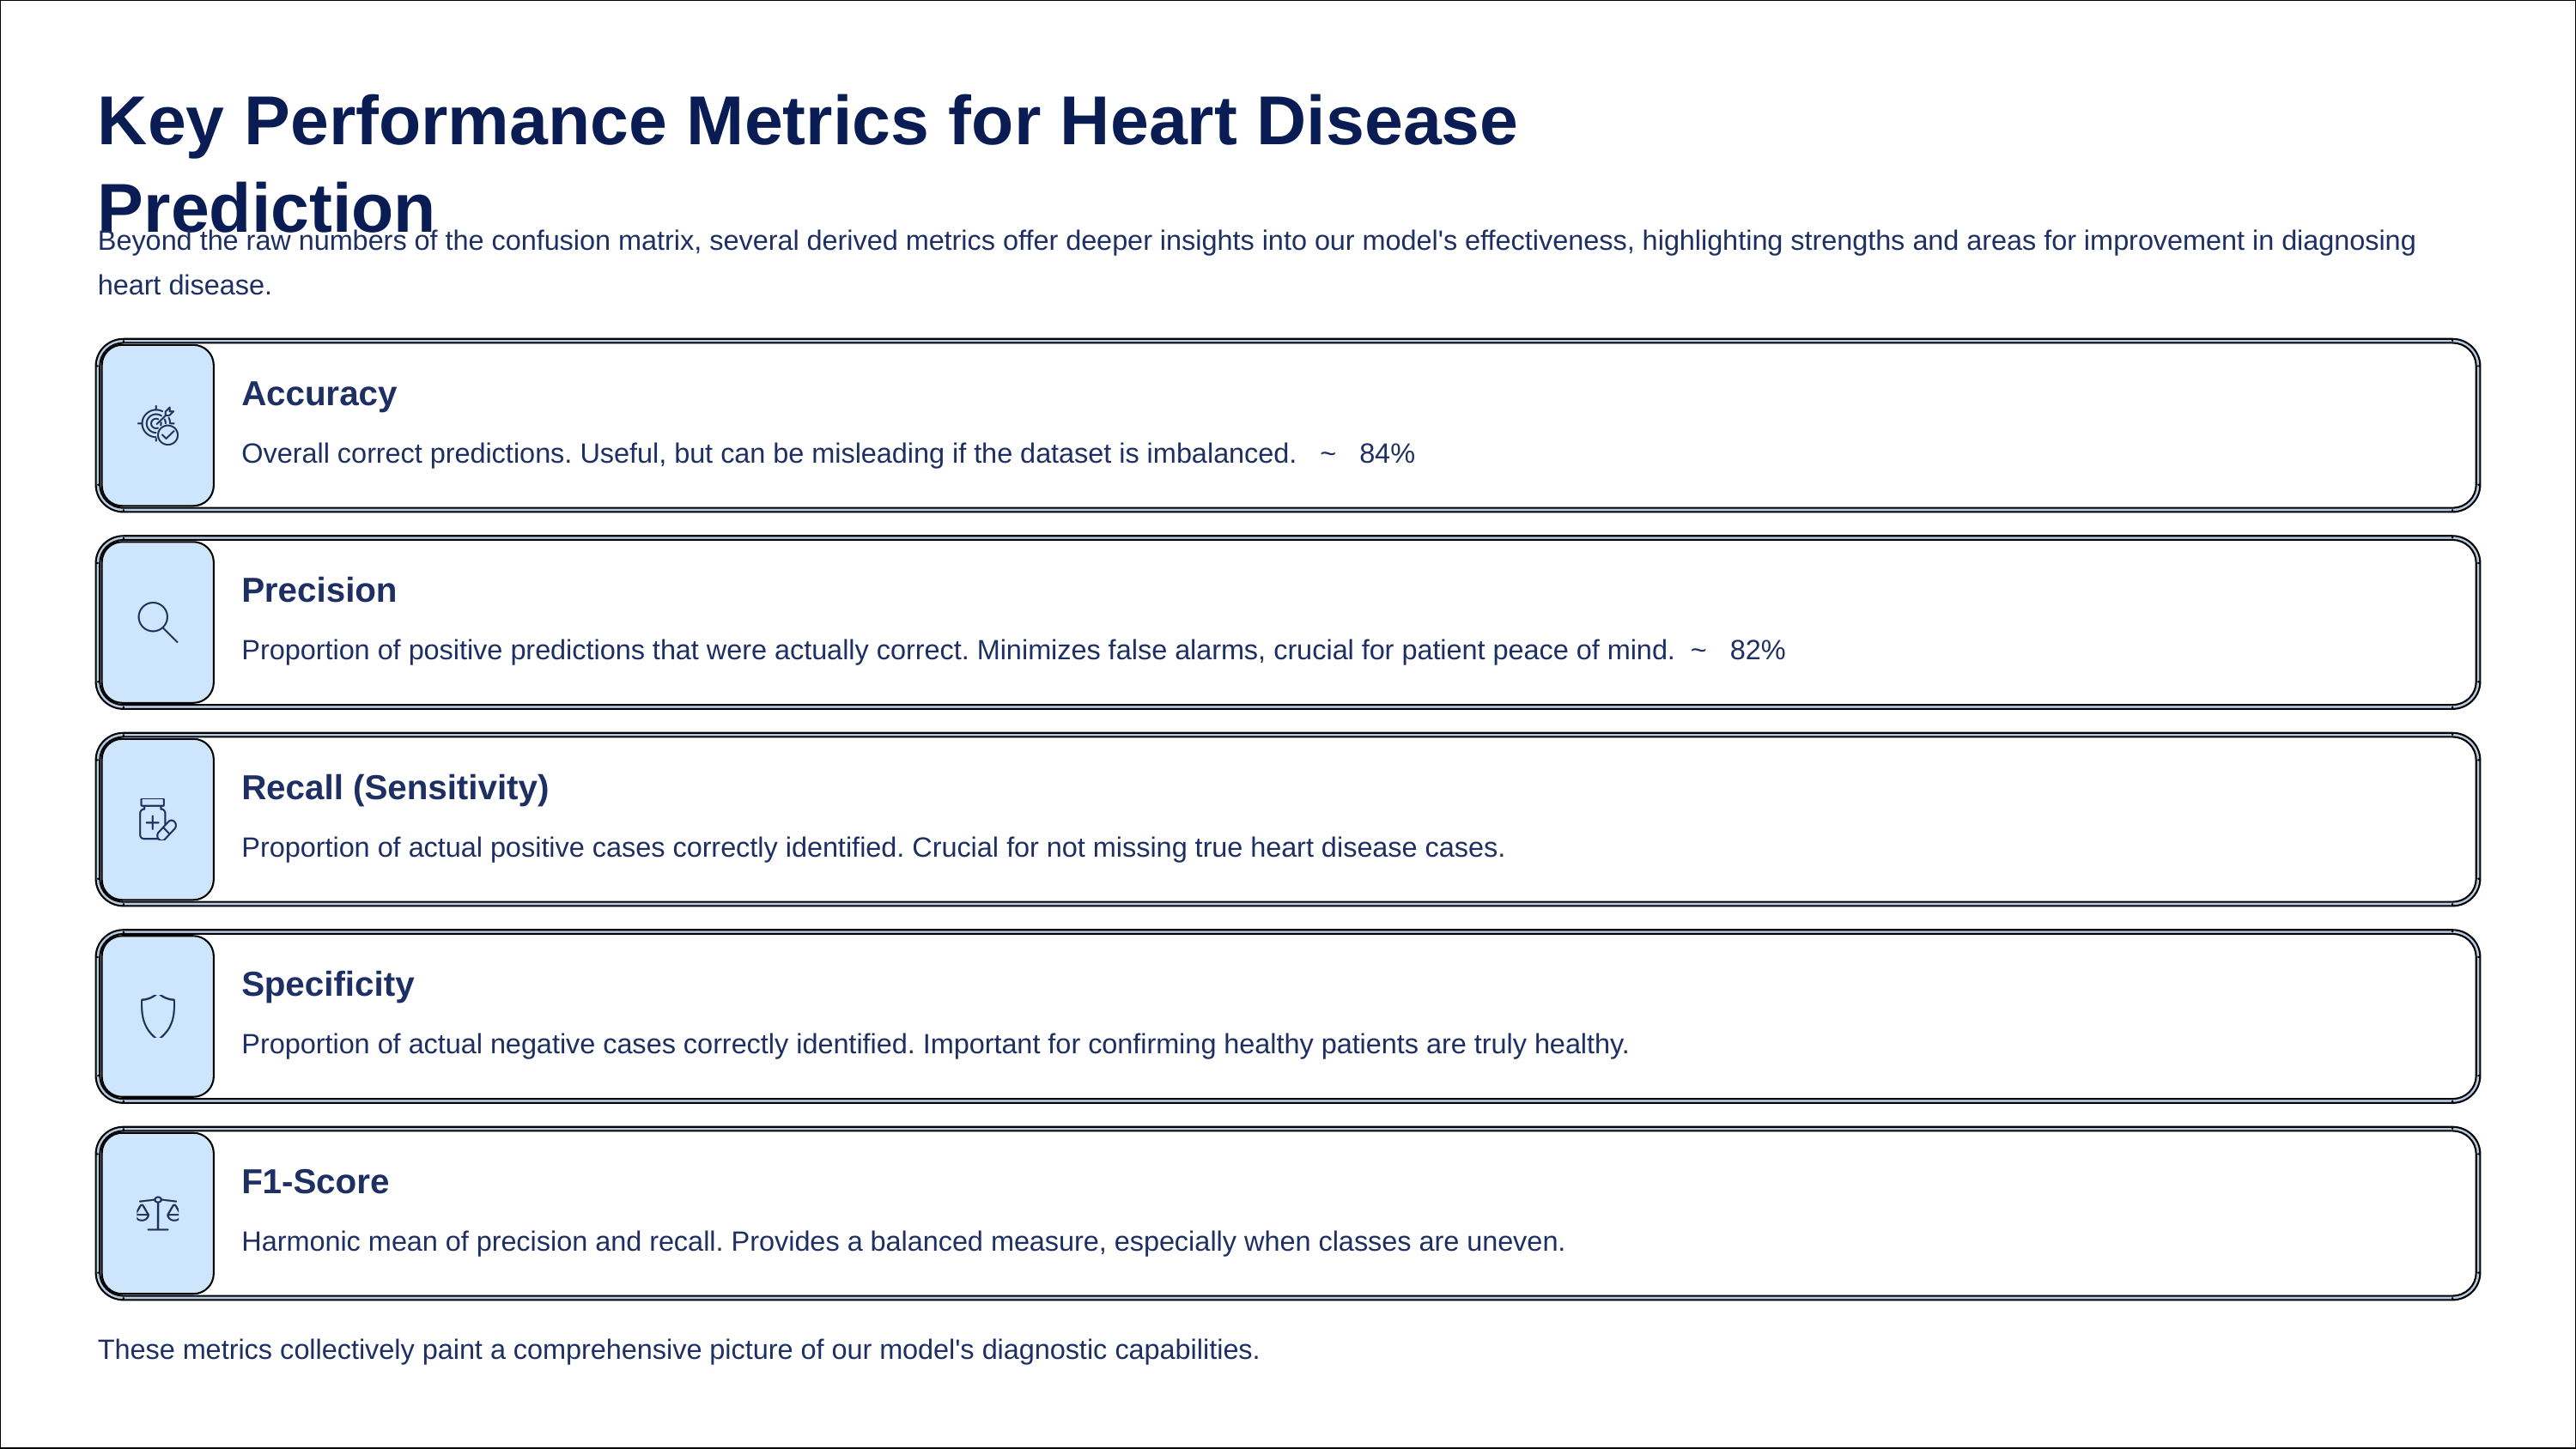

Key Performance Metrics for Heart Disease Prediction
Beyond the raw numbers of the confusion matrix, several derived metrics offer deeper insights into our model's effectiveness, highlighting strengths and areas for improvement in diagnosing heart disease.

Accuracy

Overall correct predictions. Useful, but can be misleading if the dataset is imbalanced.   ~   84%

Precision

Proportion of positive predictions that were actually correct. Minimizes false alarms, crucial for patient peace of mind.  ~   82%

Recall (Sensitivity)

Proportion of actual positive cases correctly identified. Crucial for not missing true heart disease cases.

Specificity

Proportion of actual negative cases correctly identified. Important for confirming healthy patients are truly healthy.

F1-Score

Harmonic mean of precision and recall. Provides a balanced measure, especially when classes are uneven.
These metrics collectively paint a comprehensive picture of our model's diagnostic capabilities.